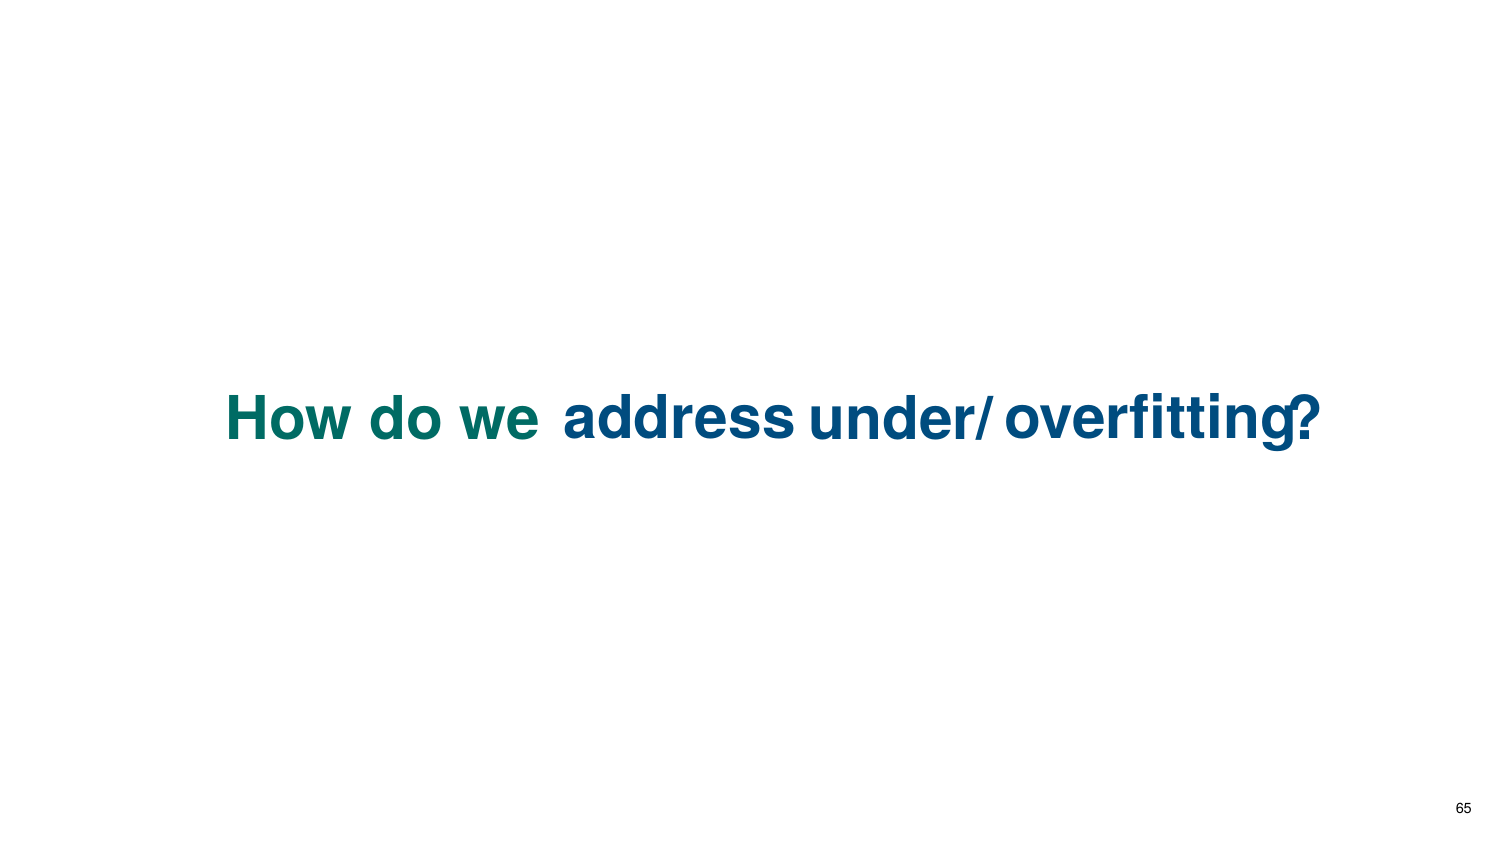

address             overfitting
How do we                under/                  ?
65